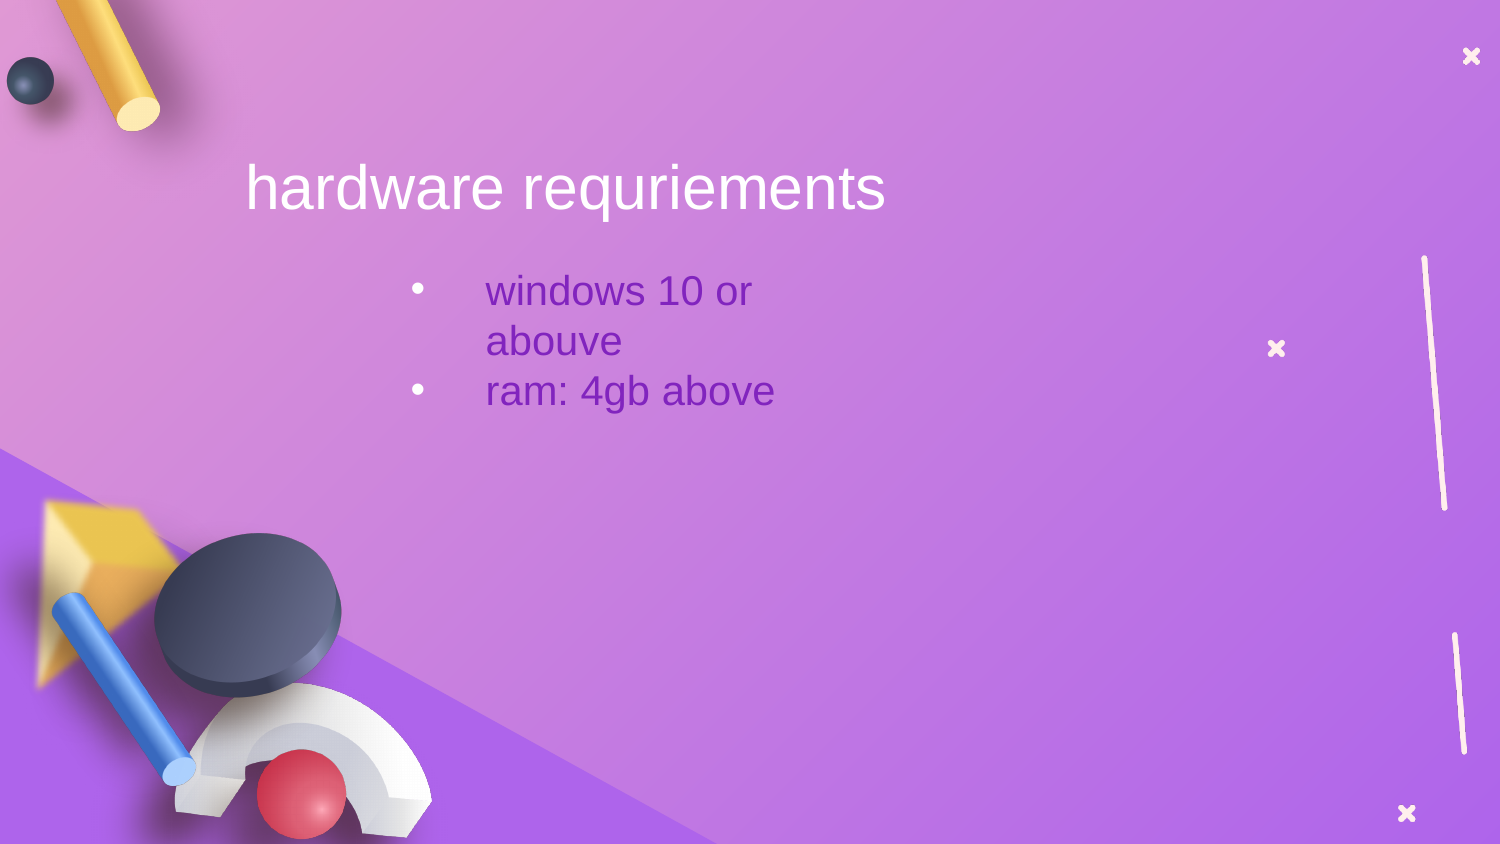

# hardware requriements
windows 10 or abouve
ram: 4gb above